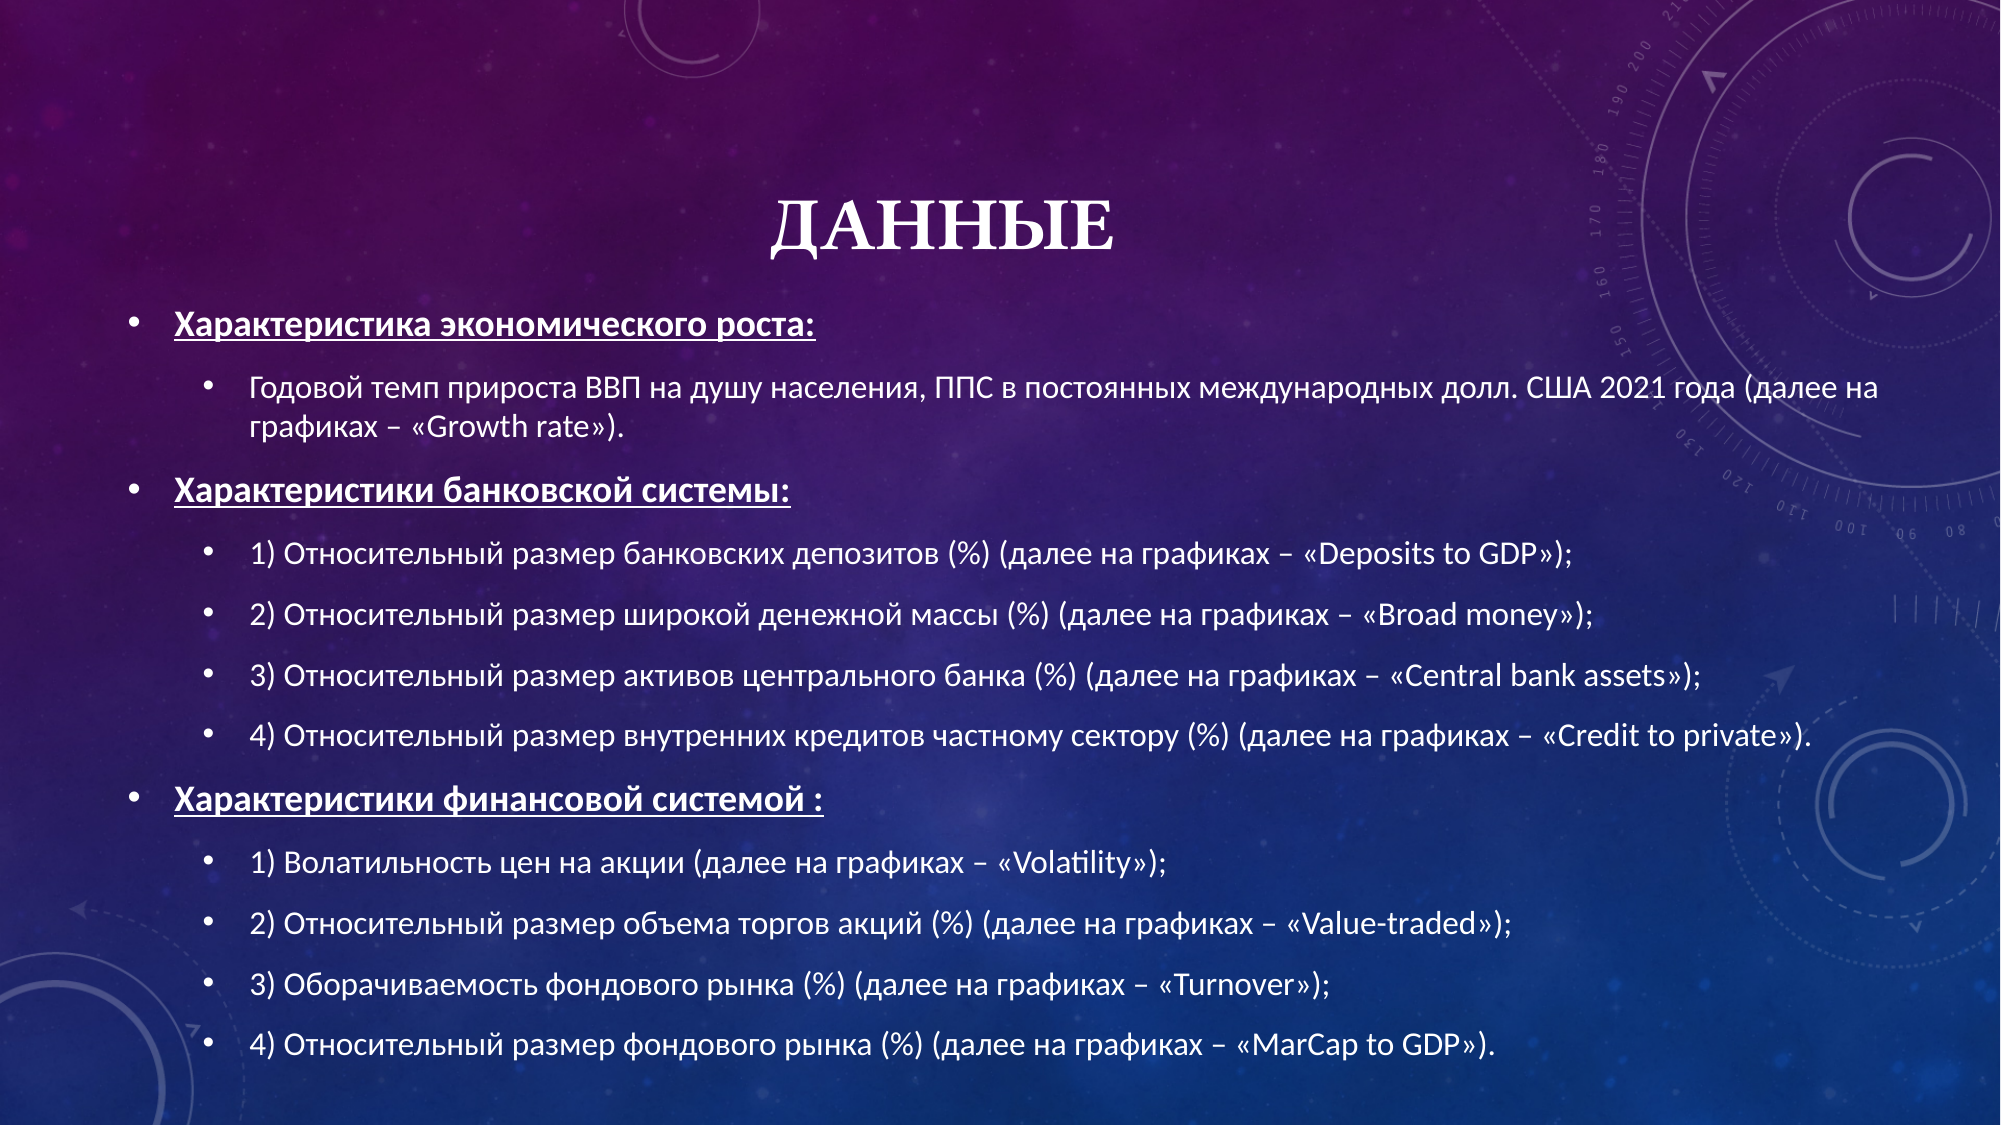

# данные
Характеристика экономического роста:
Годовой темп прироста ВВП на душу населения, ППС в постоянных международных долл. США 2021 года (далее на графиках – «Growth rate»).
Характеристики банковской системы:
1) Относительный размер банковских депозитов (%) (далее на графиках – «Deposits to GDP»);
2) Относительный размер широкой денежной массы (%) (далее на графиках – «Broad money»);
3) Относительный размер активов центрального банка (%) (далее на графиках – «Central bank assets»);
4) Относительный размер внутренних кредитов частному сектору (%) (далее на графиках – «Credit to private»).
Характеристики финансовой системой :
1) Волатильность цен на акции (далее на графиках – «Volatility»);
2) Относительный размер объема торгов акций (%) (далее на графиках – «Value-traded»);
3) Оборачиваемость фондового рынка (%) (далее на графиках – «Turnover»);
4) Относительный размер фондового рынка (%) (далее на графиках – «MarCap to GDP»).